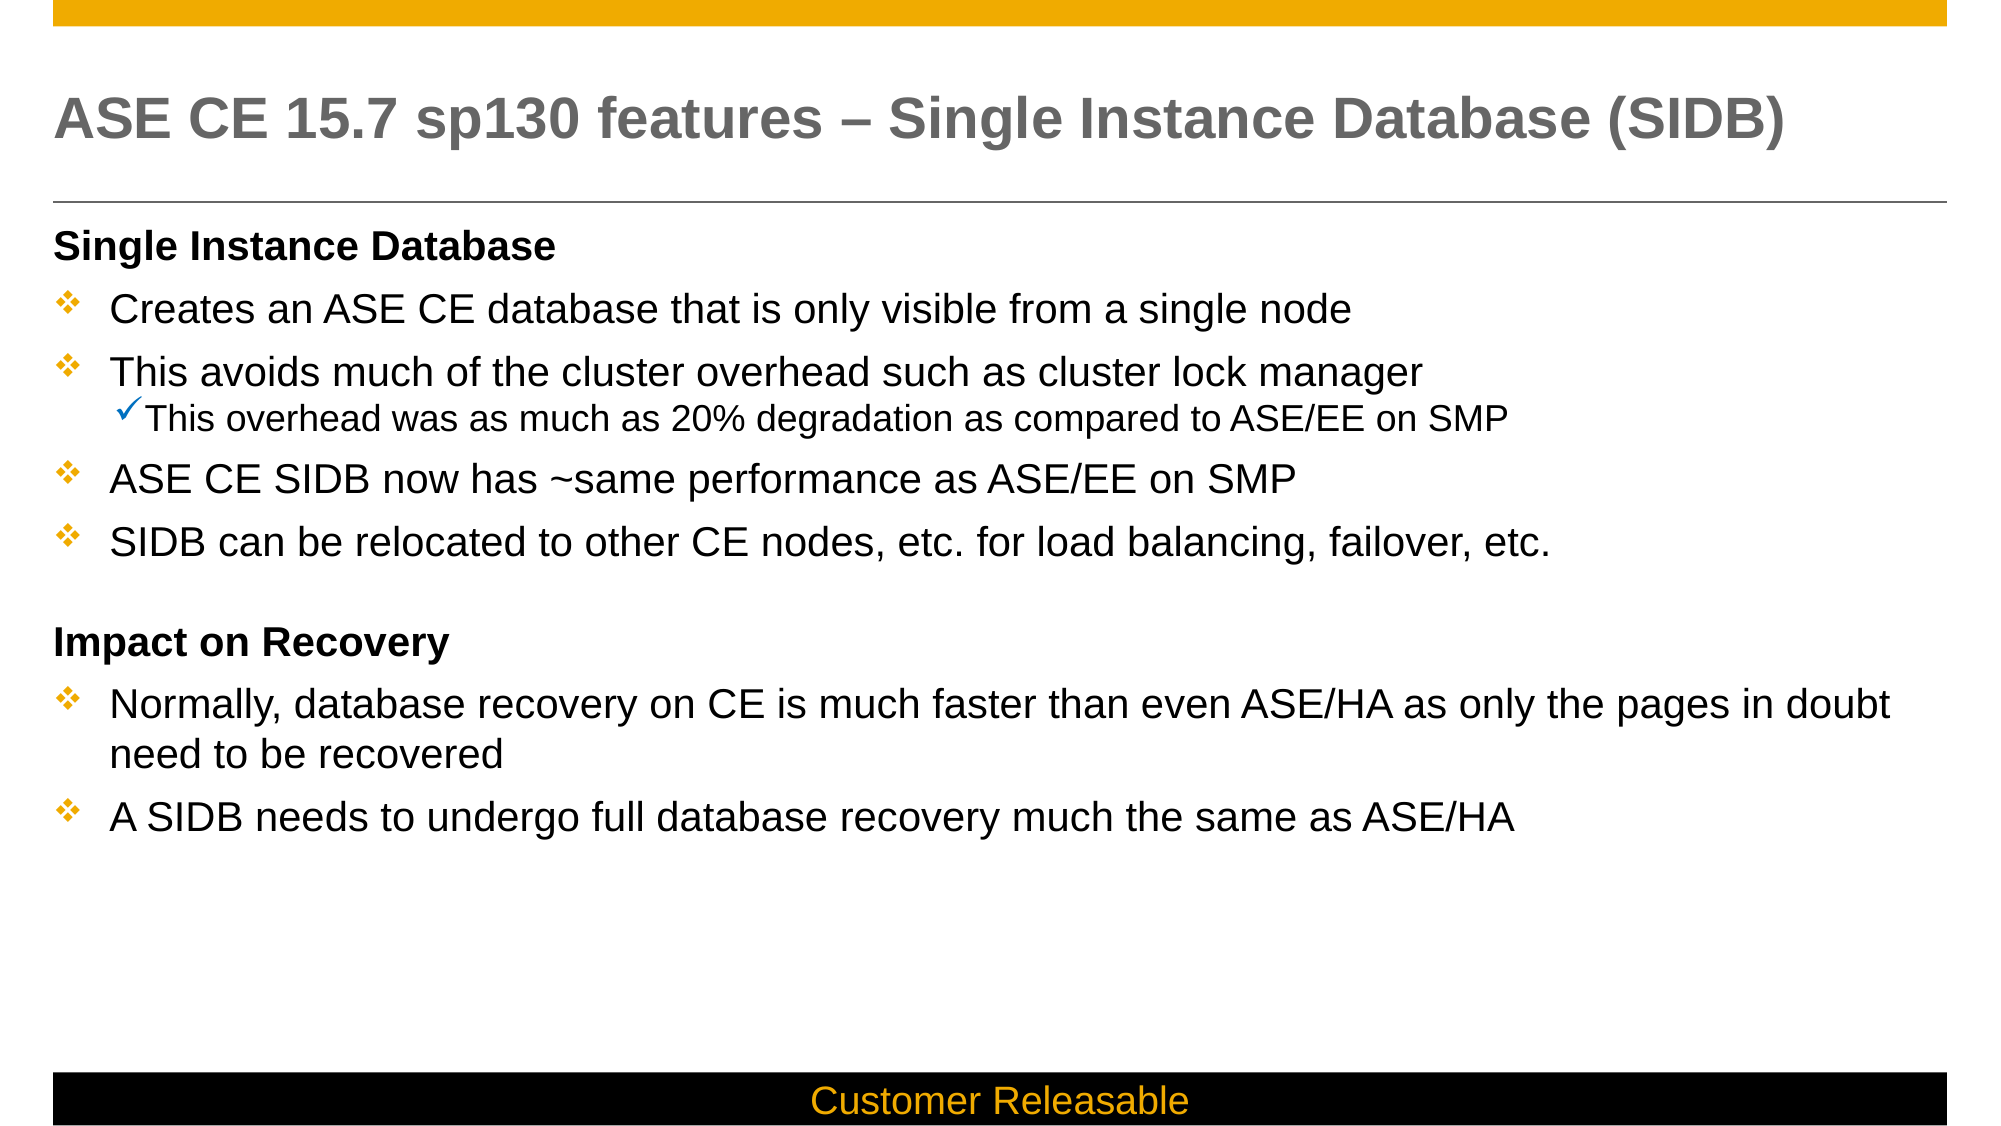

# ASE CE 15.7 sp130 features – Single Instance Database (SIDB)
Single Instance Database
Creates an ASE CE database that is only visible from a single node
This avoids much of the cluster overhead such as cluster lock manager
This overhead was as much as 20% degradation as compared to ASE/EE on SMP
ASE CE SIDB now has ~same performance as ASE/EE on SMP
SIDB can be relocated to other CE nodes, etc. for load balancing, failover, etc.
Impact on Recovery
Normally, database recovery on CE is much faster than even ASE/HA as only the pages in doubt need to be recovered
A SIDB needs to undergo full database recovery much the same as ASE/HA